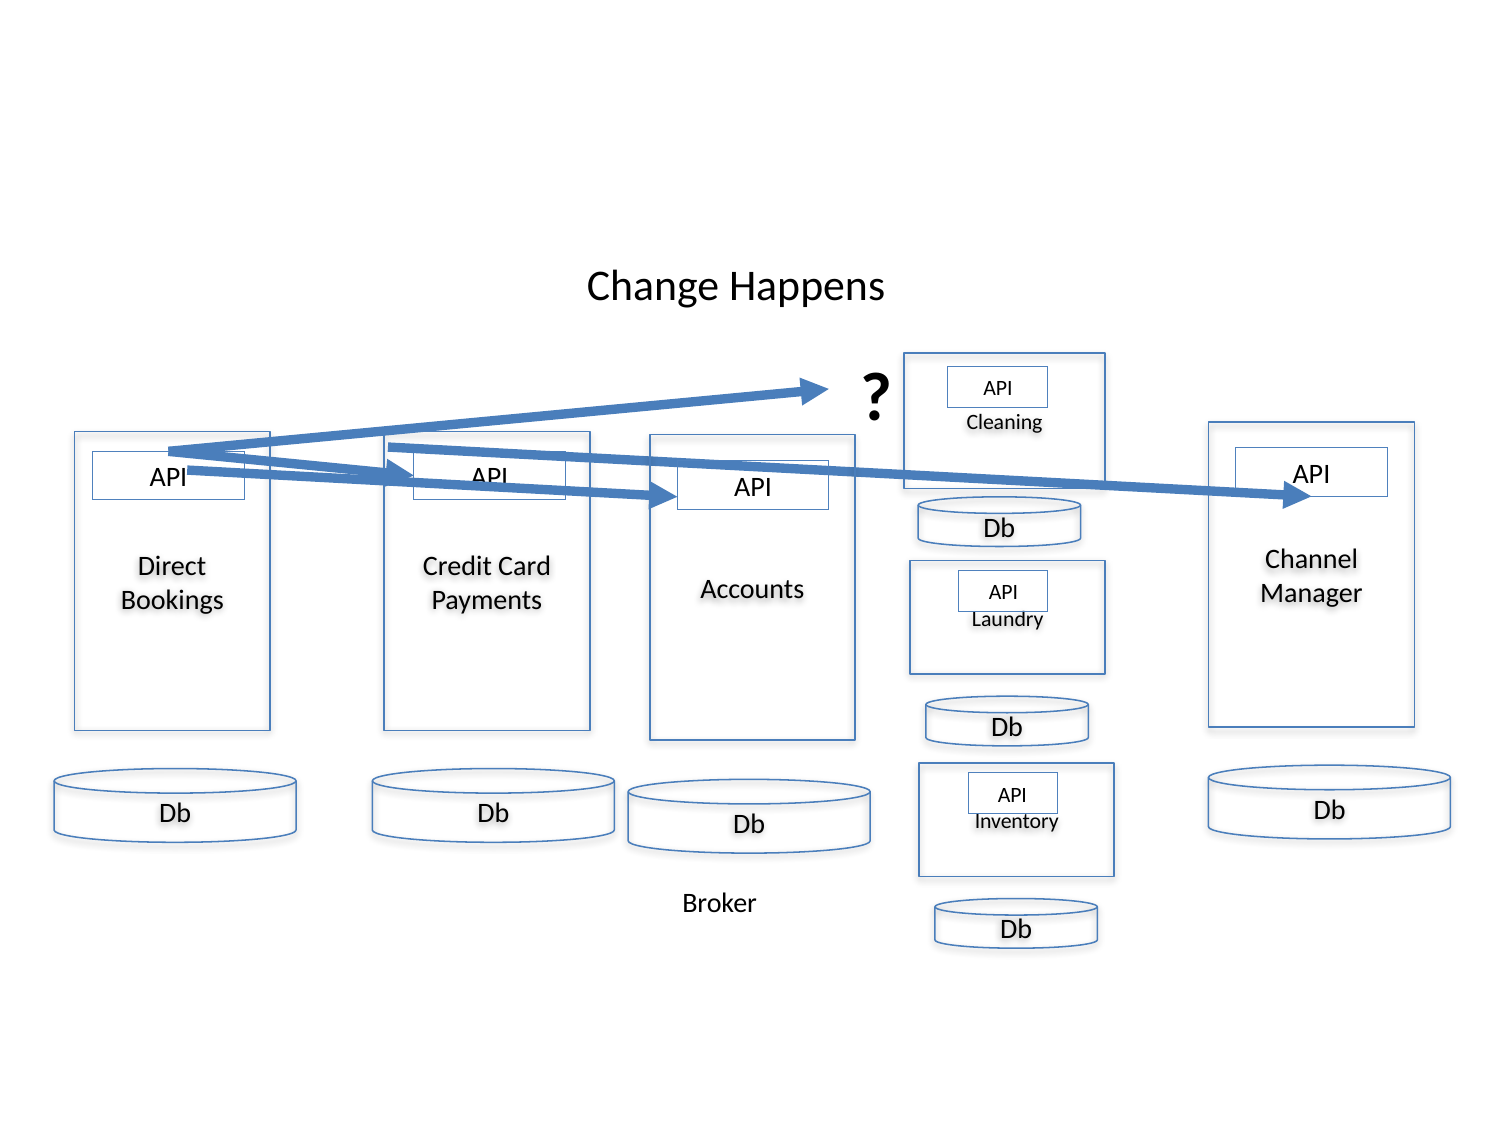

Change Happens
?
Cleaning
API
Channel Manager
Credit Card
Payments
Direct
Bookings
Accounts
API
API
API
API
Db
Laundry
API
Db
Inventory
Db
Db
Db
API
Db
Broker
Db